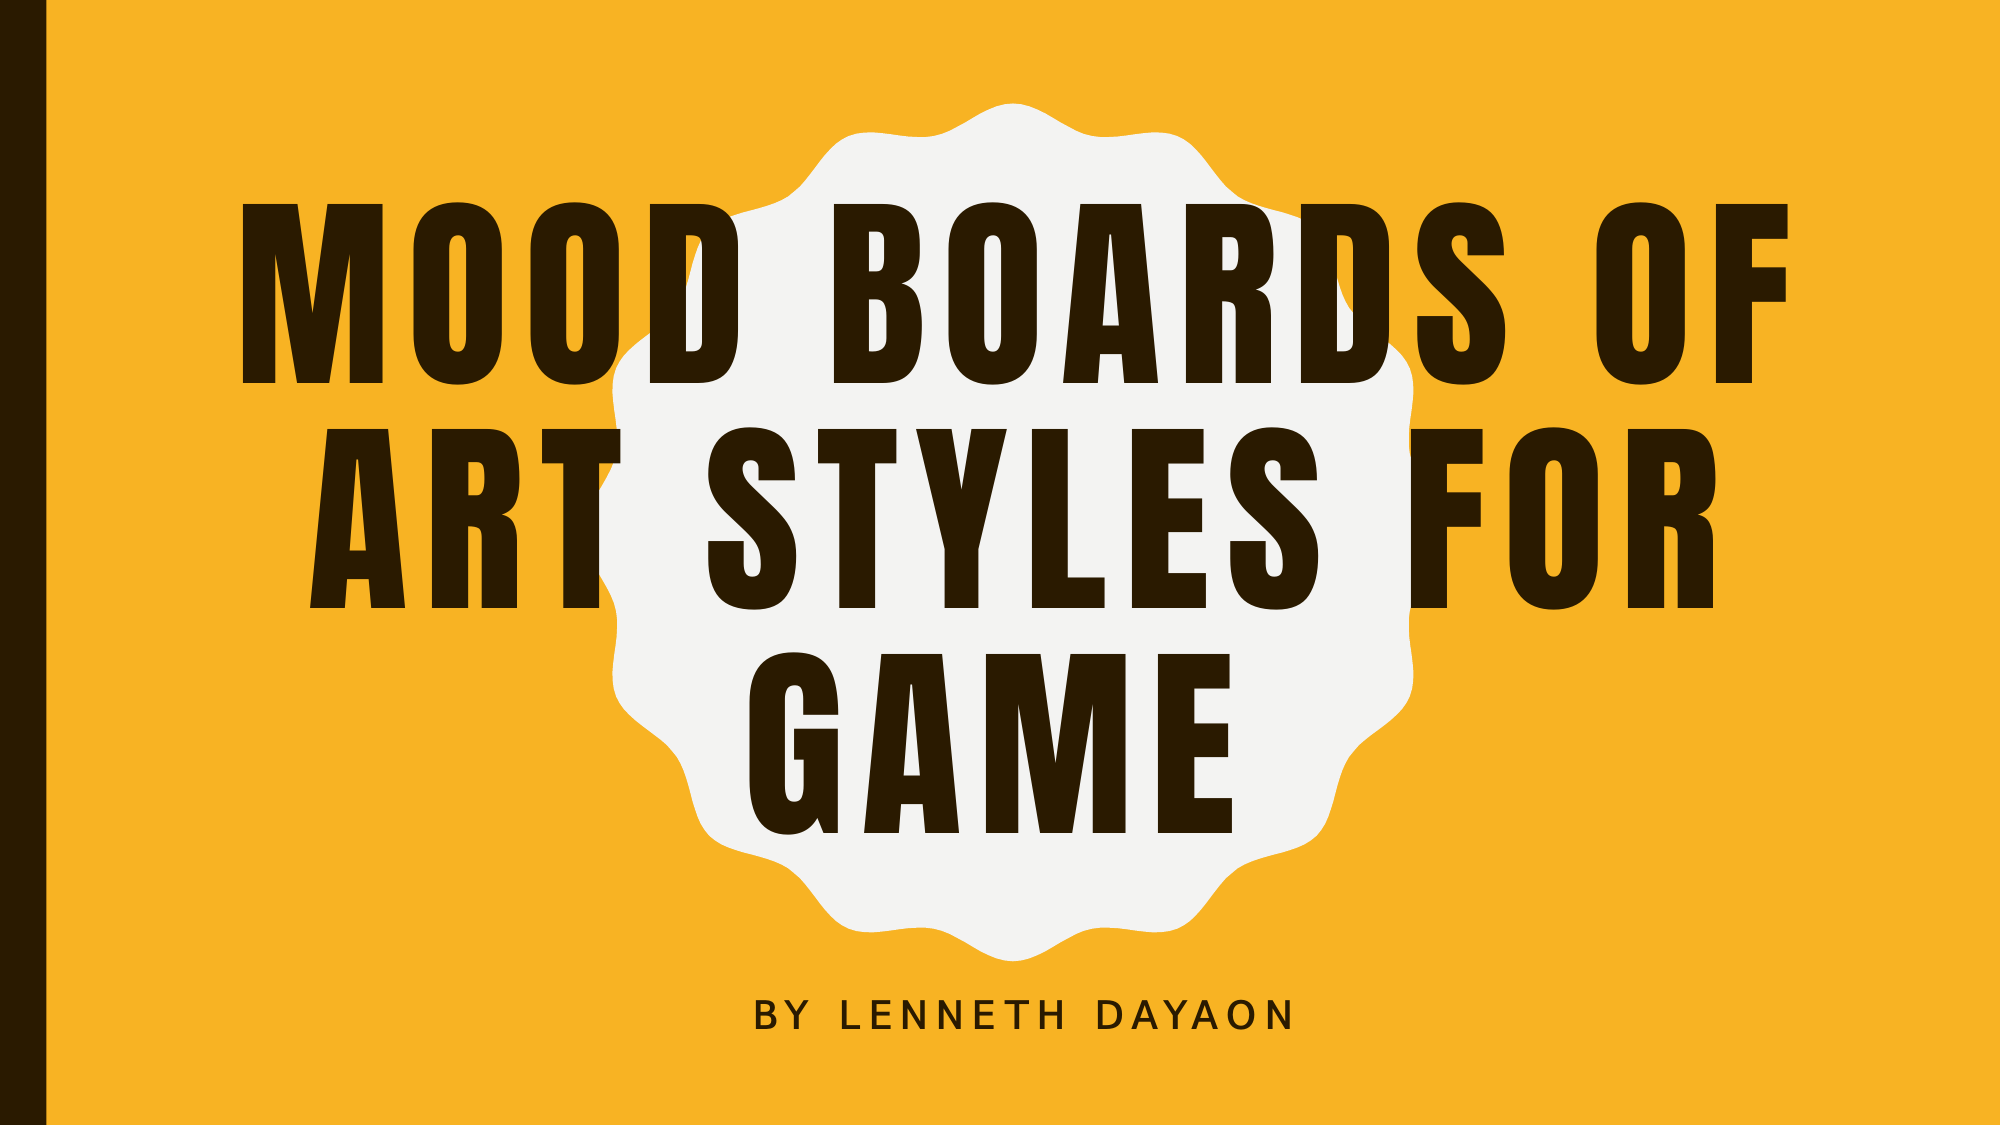

# Mood boards of art styles for game
By Lenneth Dayaon